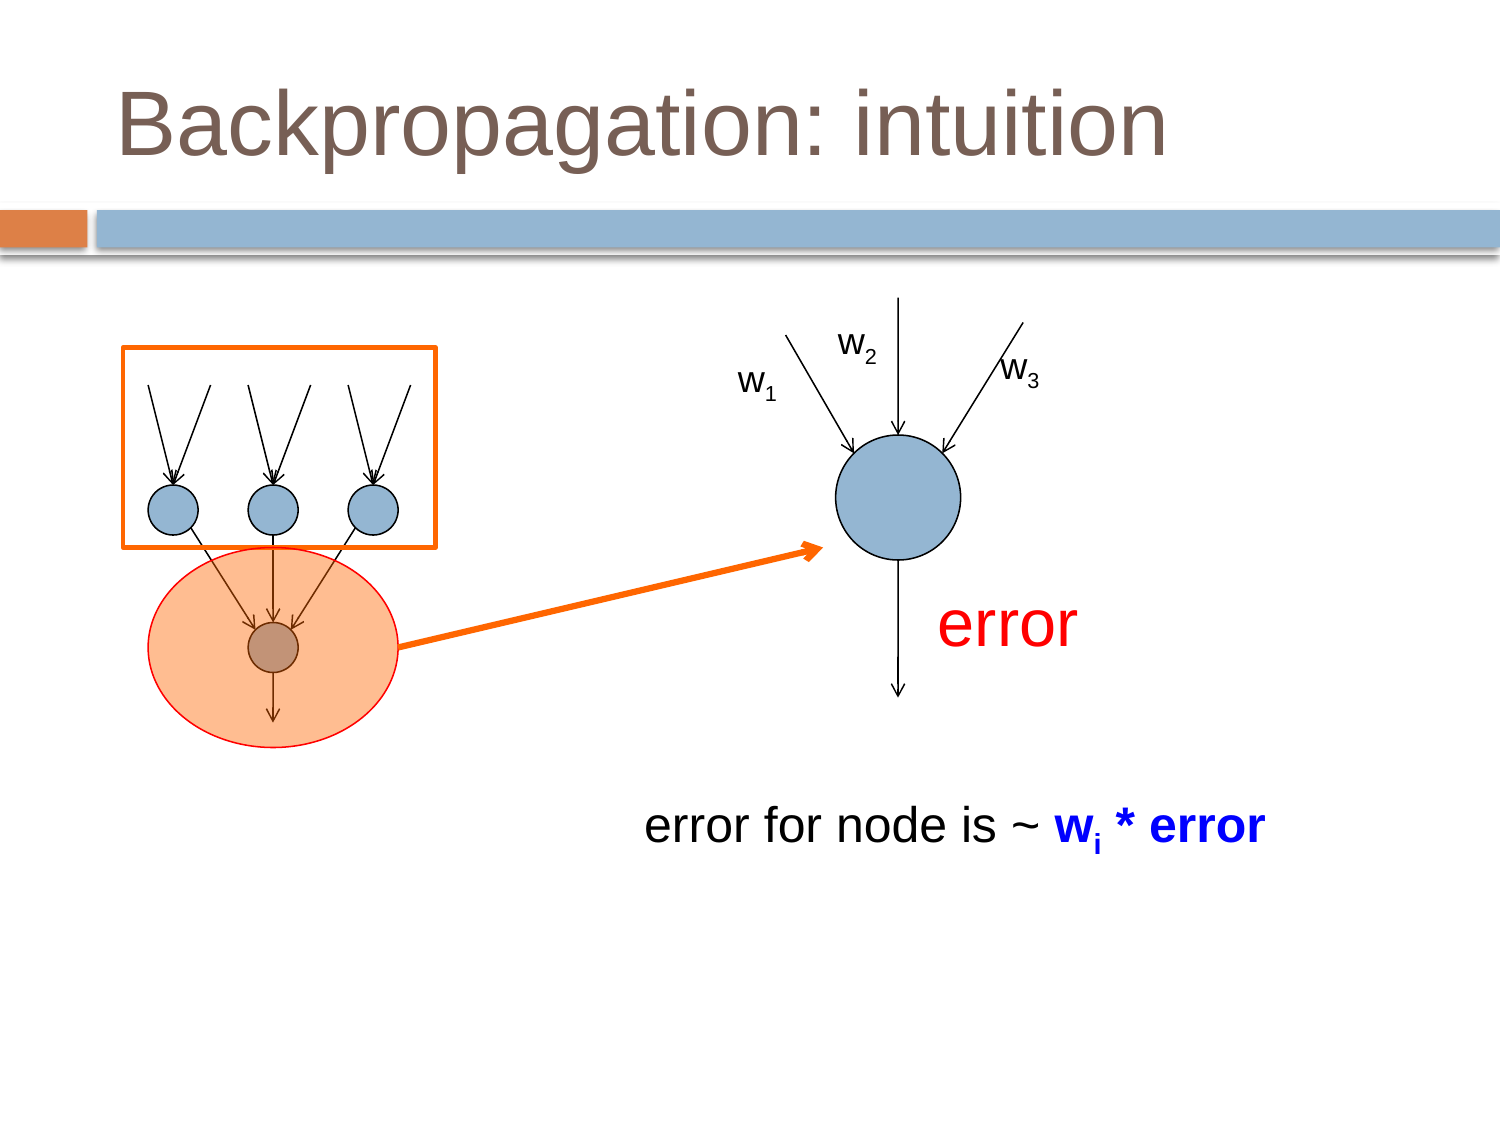

# Backpropagation: intuition
w2
w3

w1

error

error for node is ~ wi * error